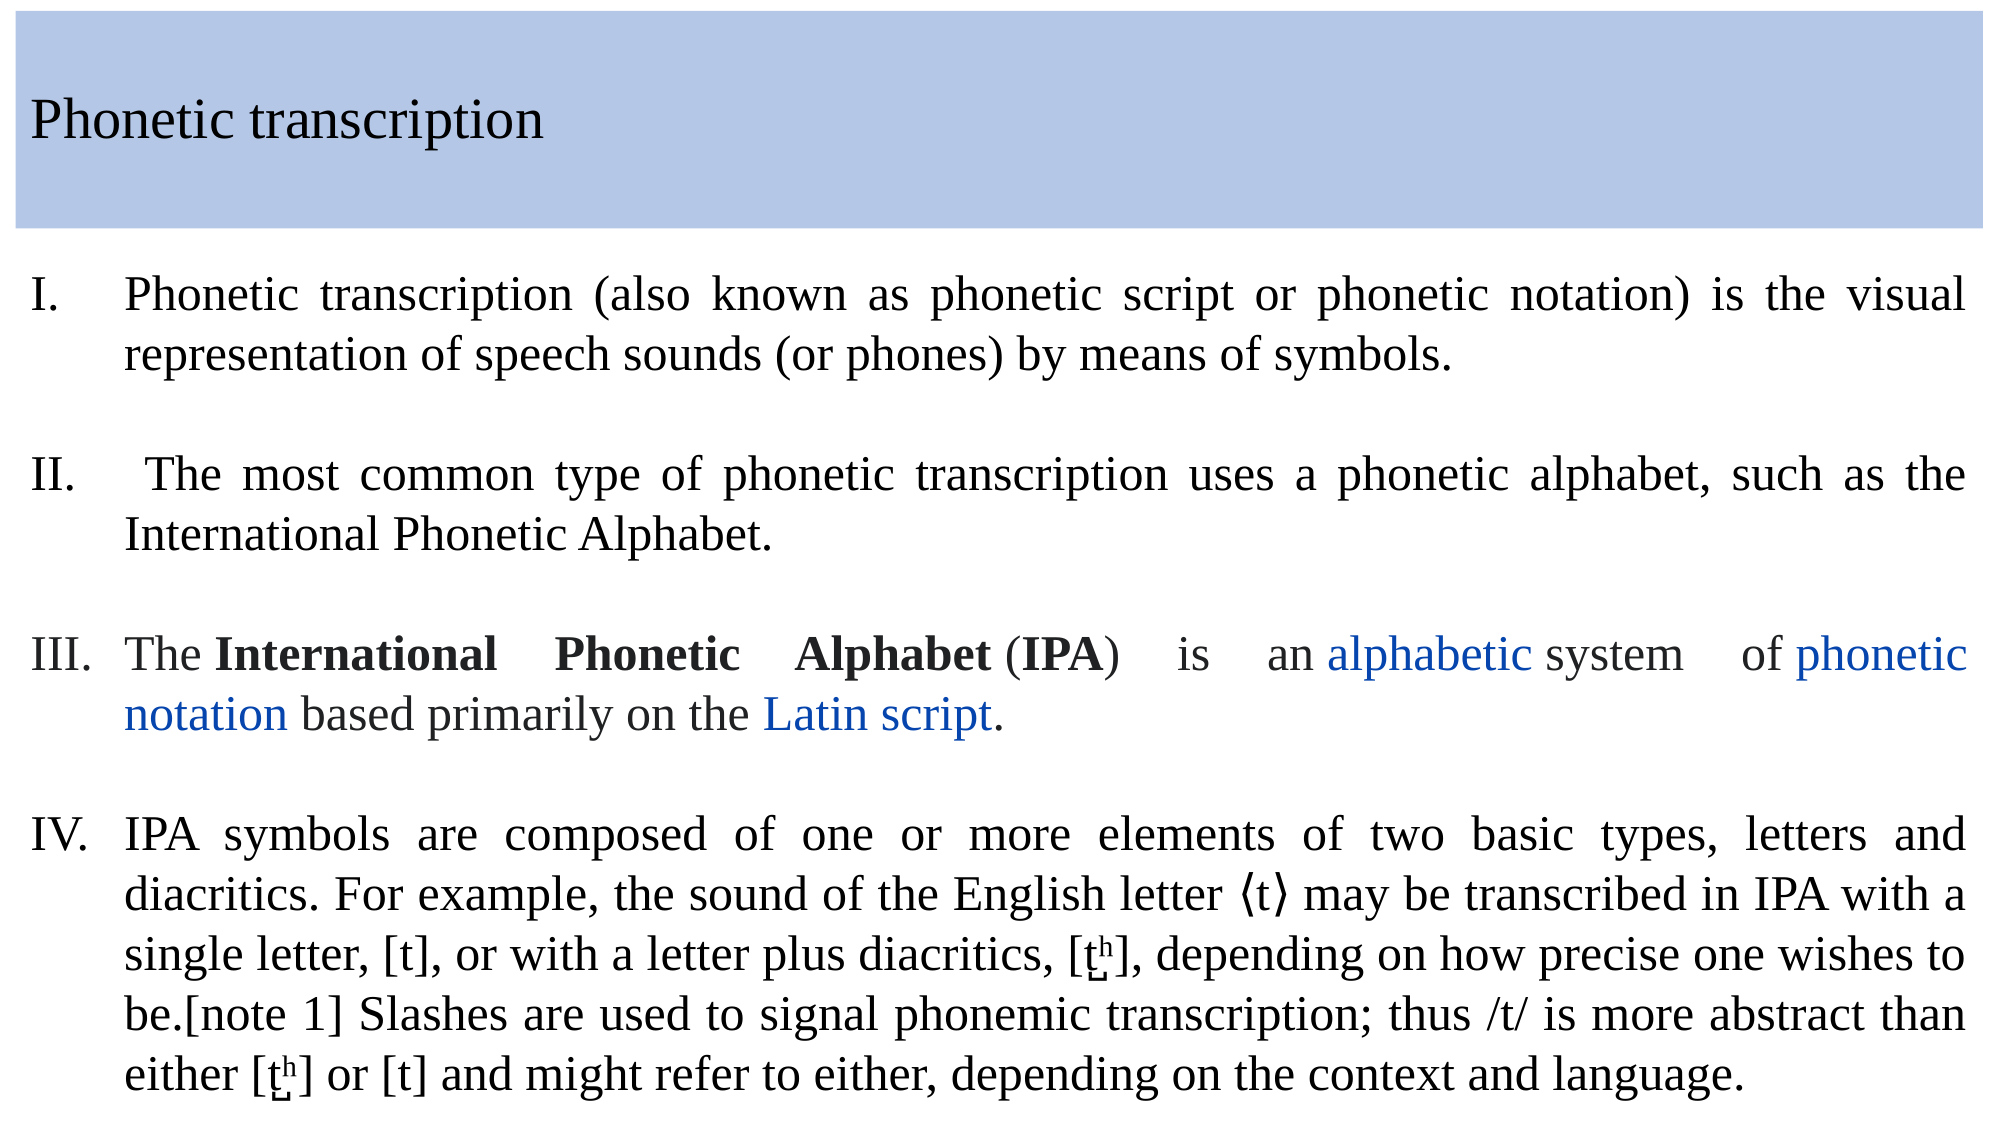

# Phonetic transcription
Phonetic transcription (also known as phonetic script or phonetic notation) is the visual representation of speech sounds (or phones) by means of symbols.

 The most common type of phonetic transcription uses a phonetic alphabet, such as the International Phonetic Alphabet.

The International Phonetic Alphabet (IPA) is an alphabetic system of phonetic notation based primarily on the Latin script.

IPA symbols are composed of one or more elements of two basic types, letters and diacritics. For example, the sound of the English letter ⟨t⟩ may be transcribed in IPA with a single letter, [t], or with a letter plus diacritics, [t̺ʰ], depending on how precise one wishes to be.[note 1] Slashes are used to signal phonemic transcription; thus /t/ is more abstract than either [t̺ʰ] or [t] and might refer to either, depending on the context and language.